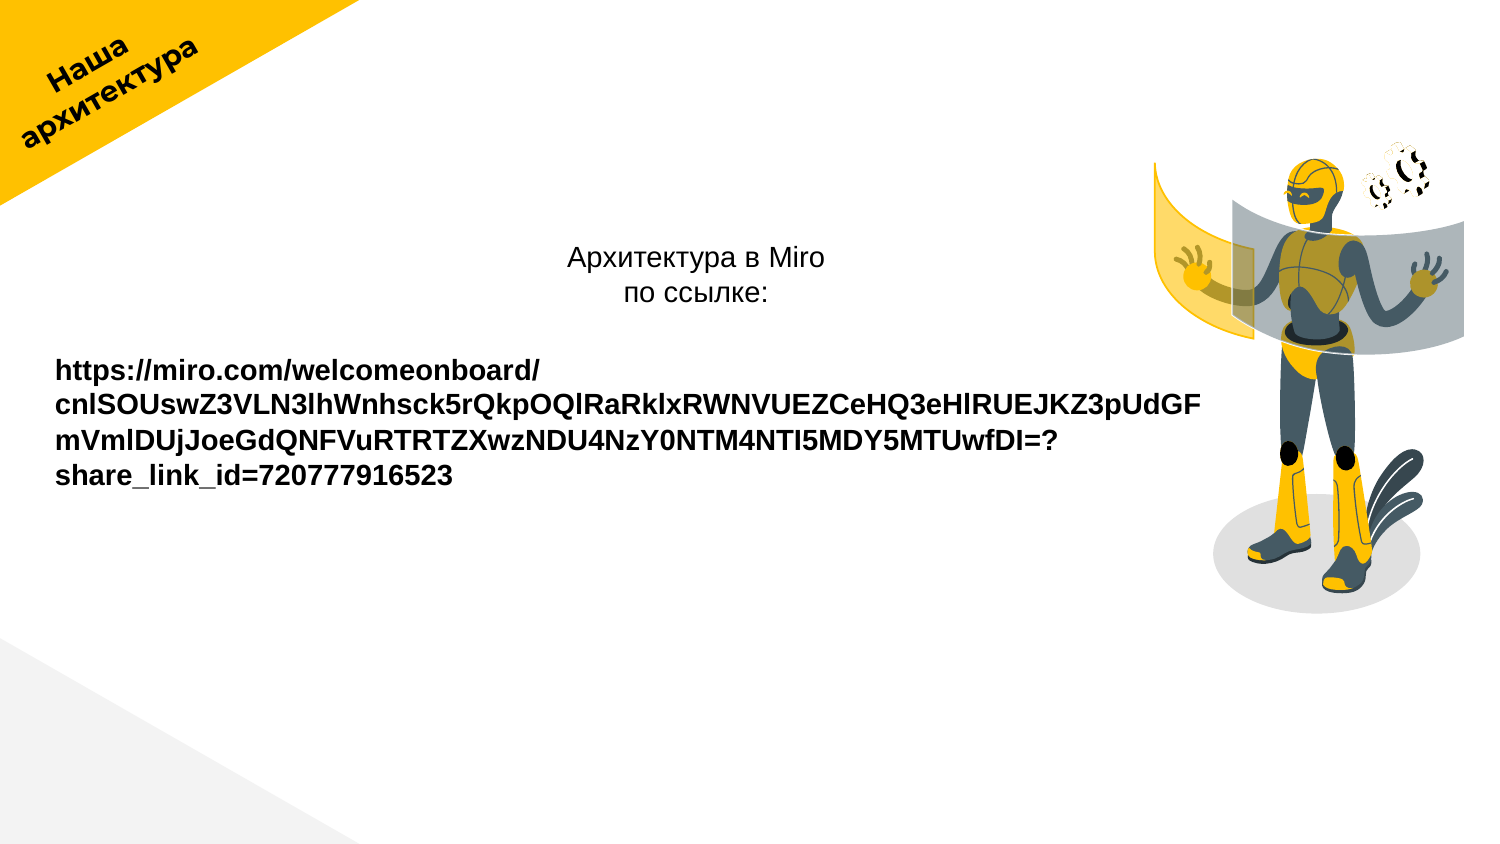

Наша
 архитектура

Архитектура в Miro по ссылке:
https://miro.com/welcomeonboard/cnlSOUswZ3VLN3lhWnhsck5rQkpOQlRaRklxRWNVUEZCeHQ3eHlRUEJKZ3pUdGFmVmlDUjJoeGdQNFVuRTRTZXwzNDU4NzY0NTM4NTI5MDY5MTUwfDI=?share_link_id=720777916523